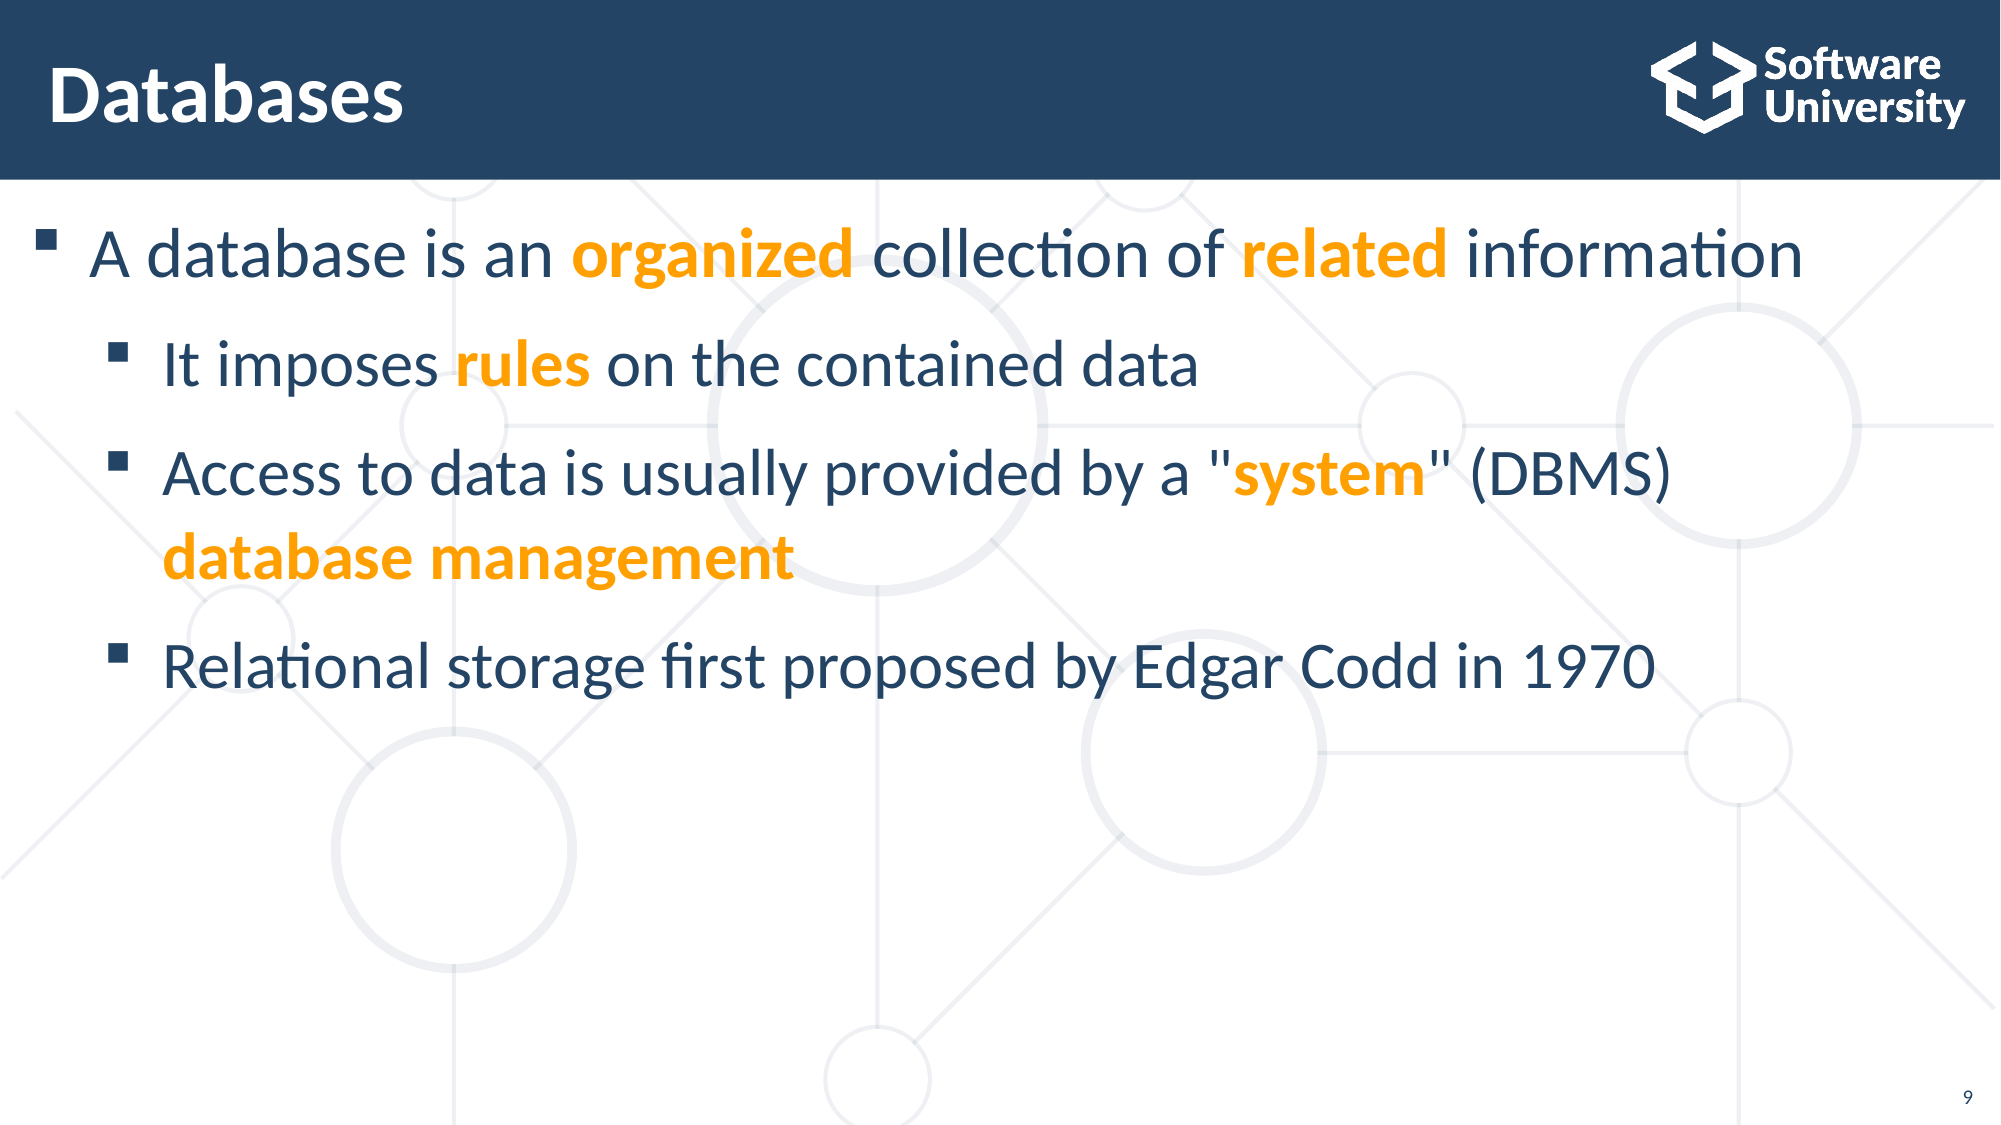

# Databases
A database is an organized collection of related information
It imposes rules on the contained data
Access to data is usually provided by a "system" (DBMS)      database management
Relational storage first proposed by Edgar Codd in 1970
9